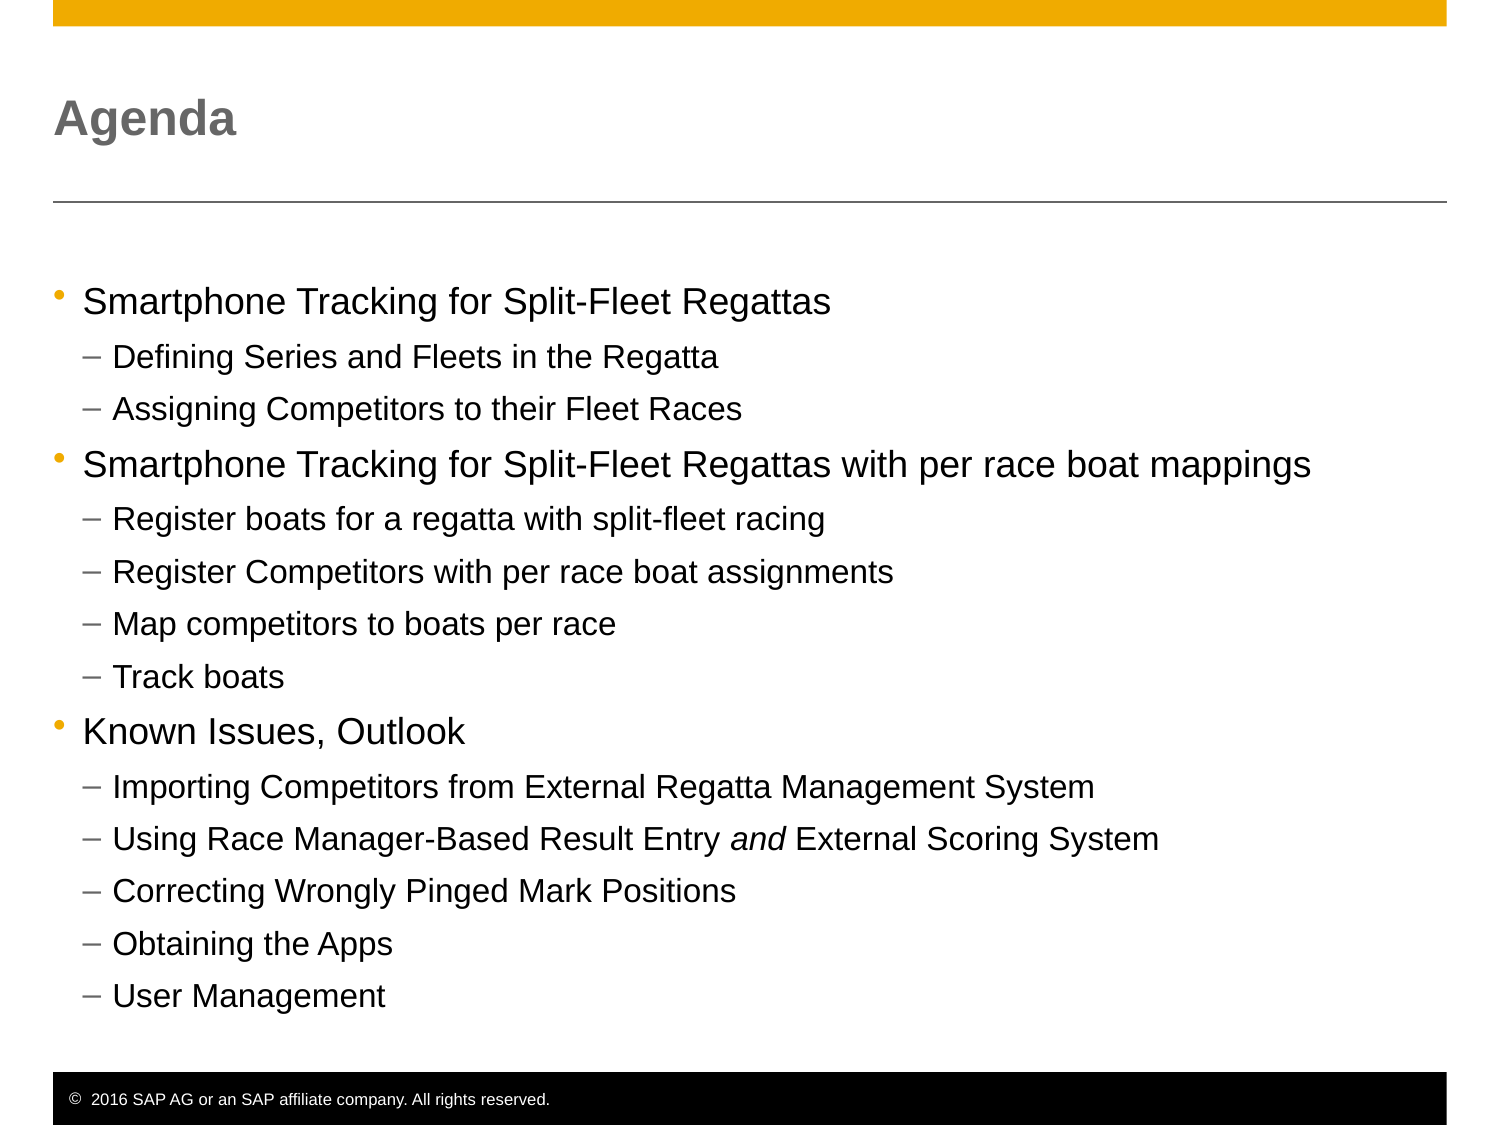

# Agenda
Smartphone Tracking for Split-Fleet Regattas
Defining Series and Fleets in the Regatta
Assigning Competitors to their Fleet Races
Smartphone Tracking for Split-Fleet Regattas with per race boat mappings
Register boats for a regatta with split-fleet racing
Register Competitors with per race boat assignments
Map competitors to boats per race
Track boats
Known Issues, Outlook
Importing Competitors from External Regatta Management System
Using Race Manager-Based Result Entry and External Scoring System
Correcting Wrongly Pinged Mark Positions
Obtaining the Apps
User Management